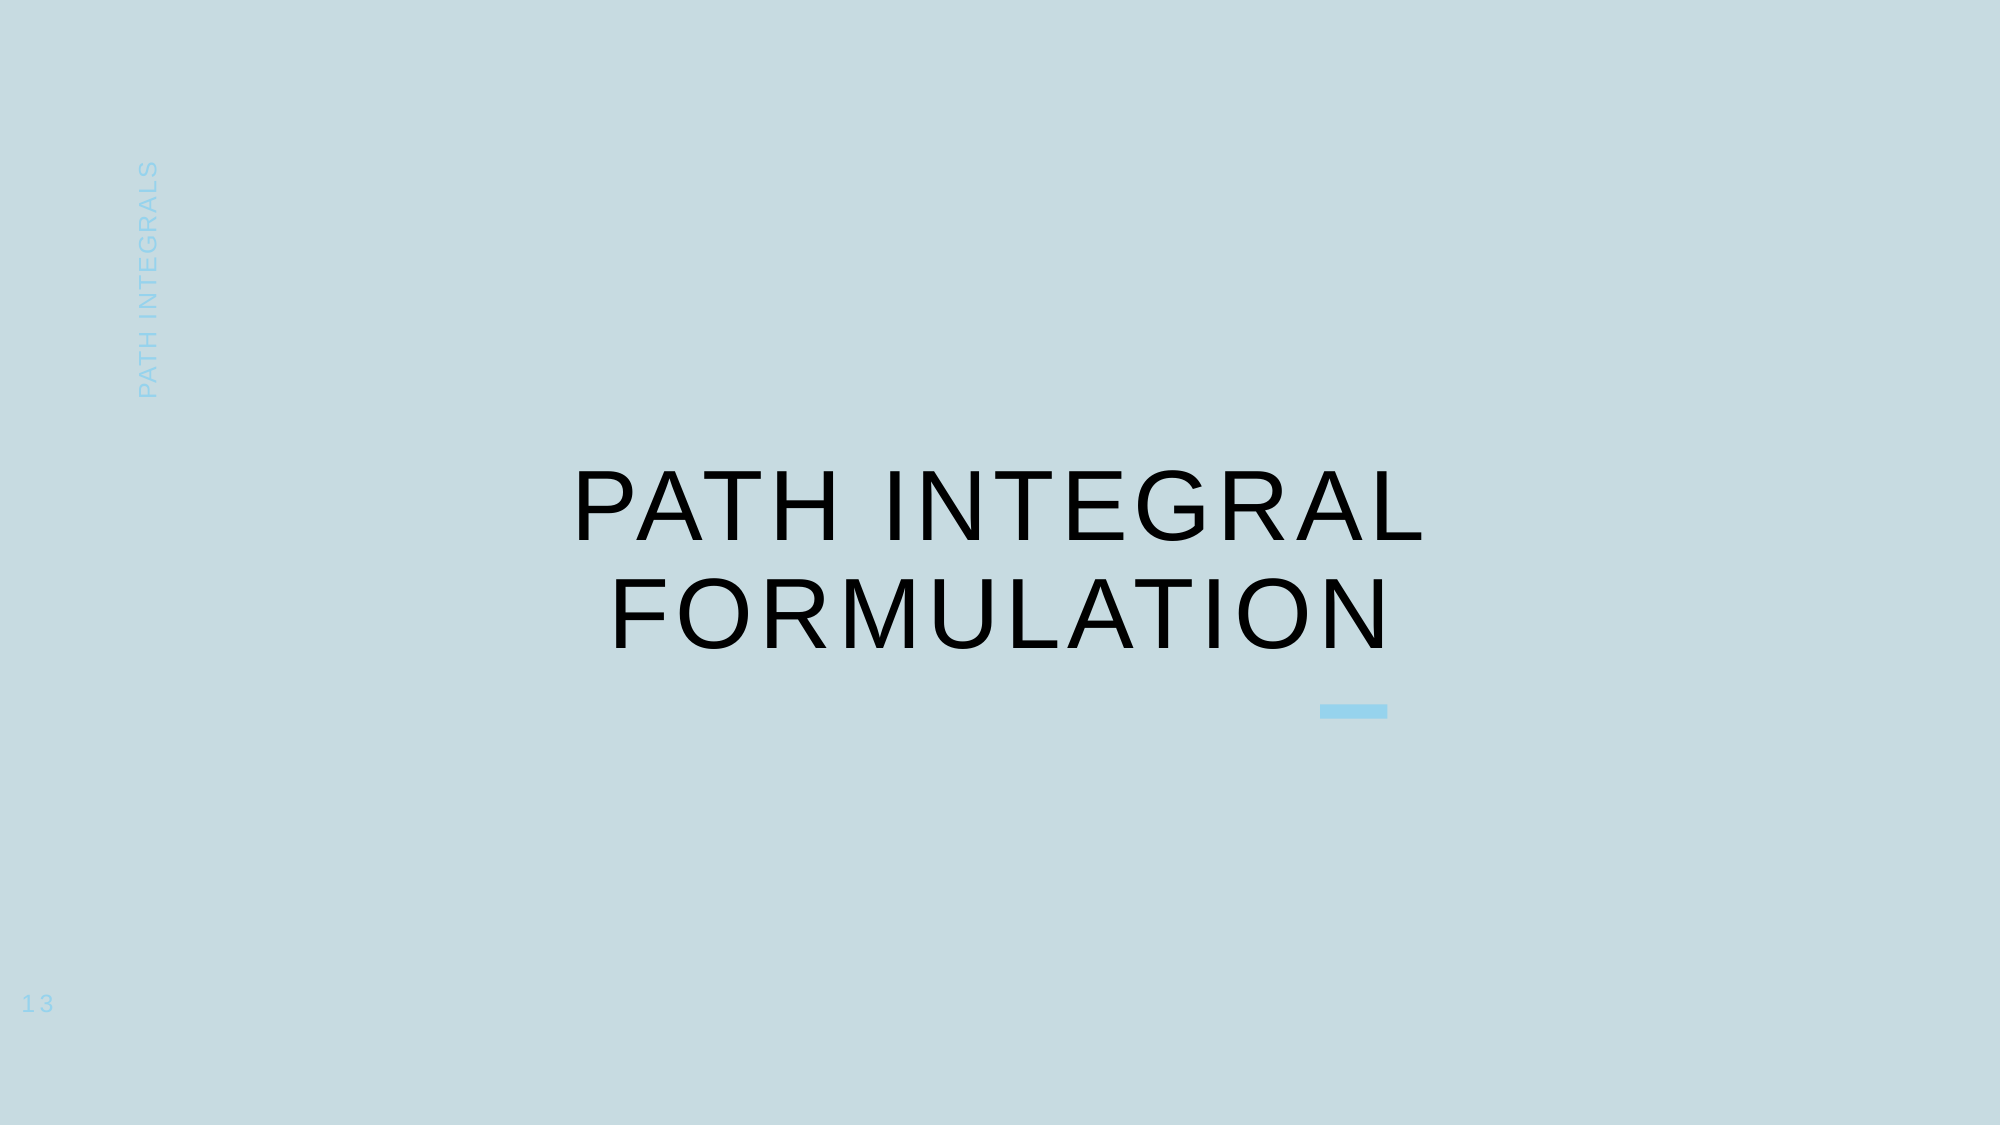

Path Integrals

# Path Integral Formulation

13